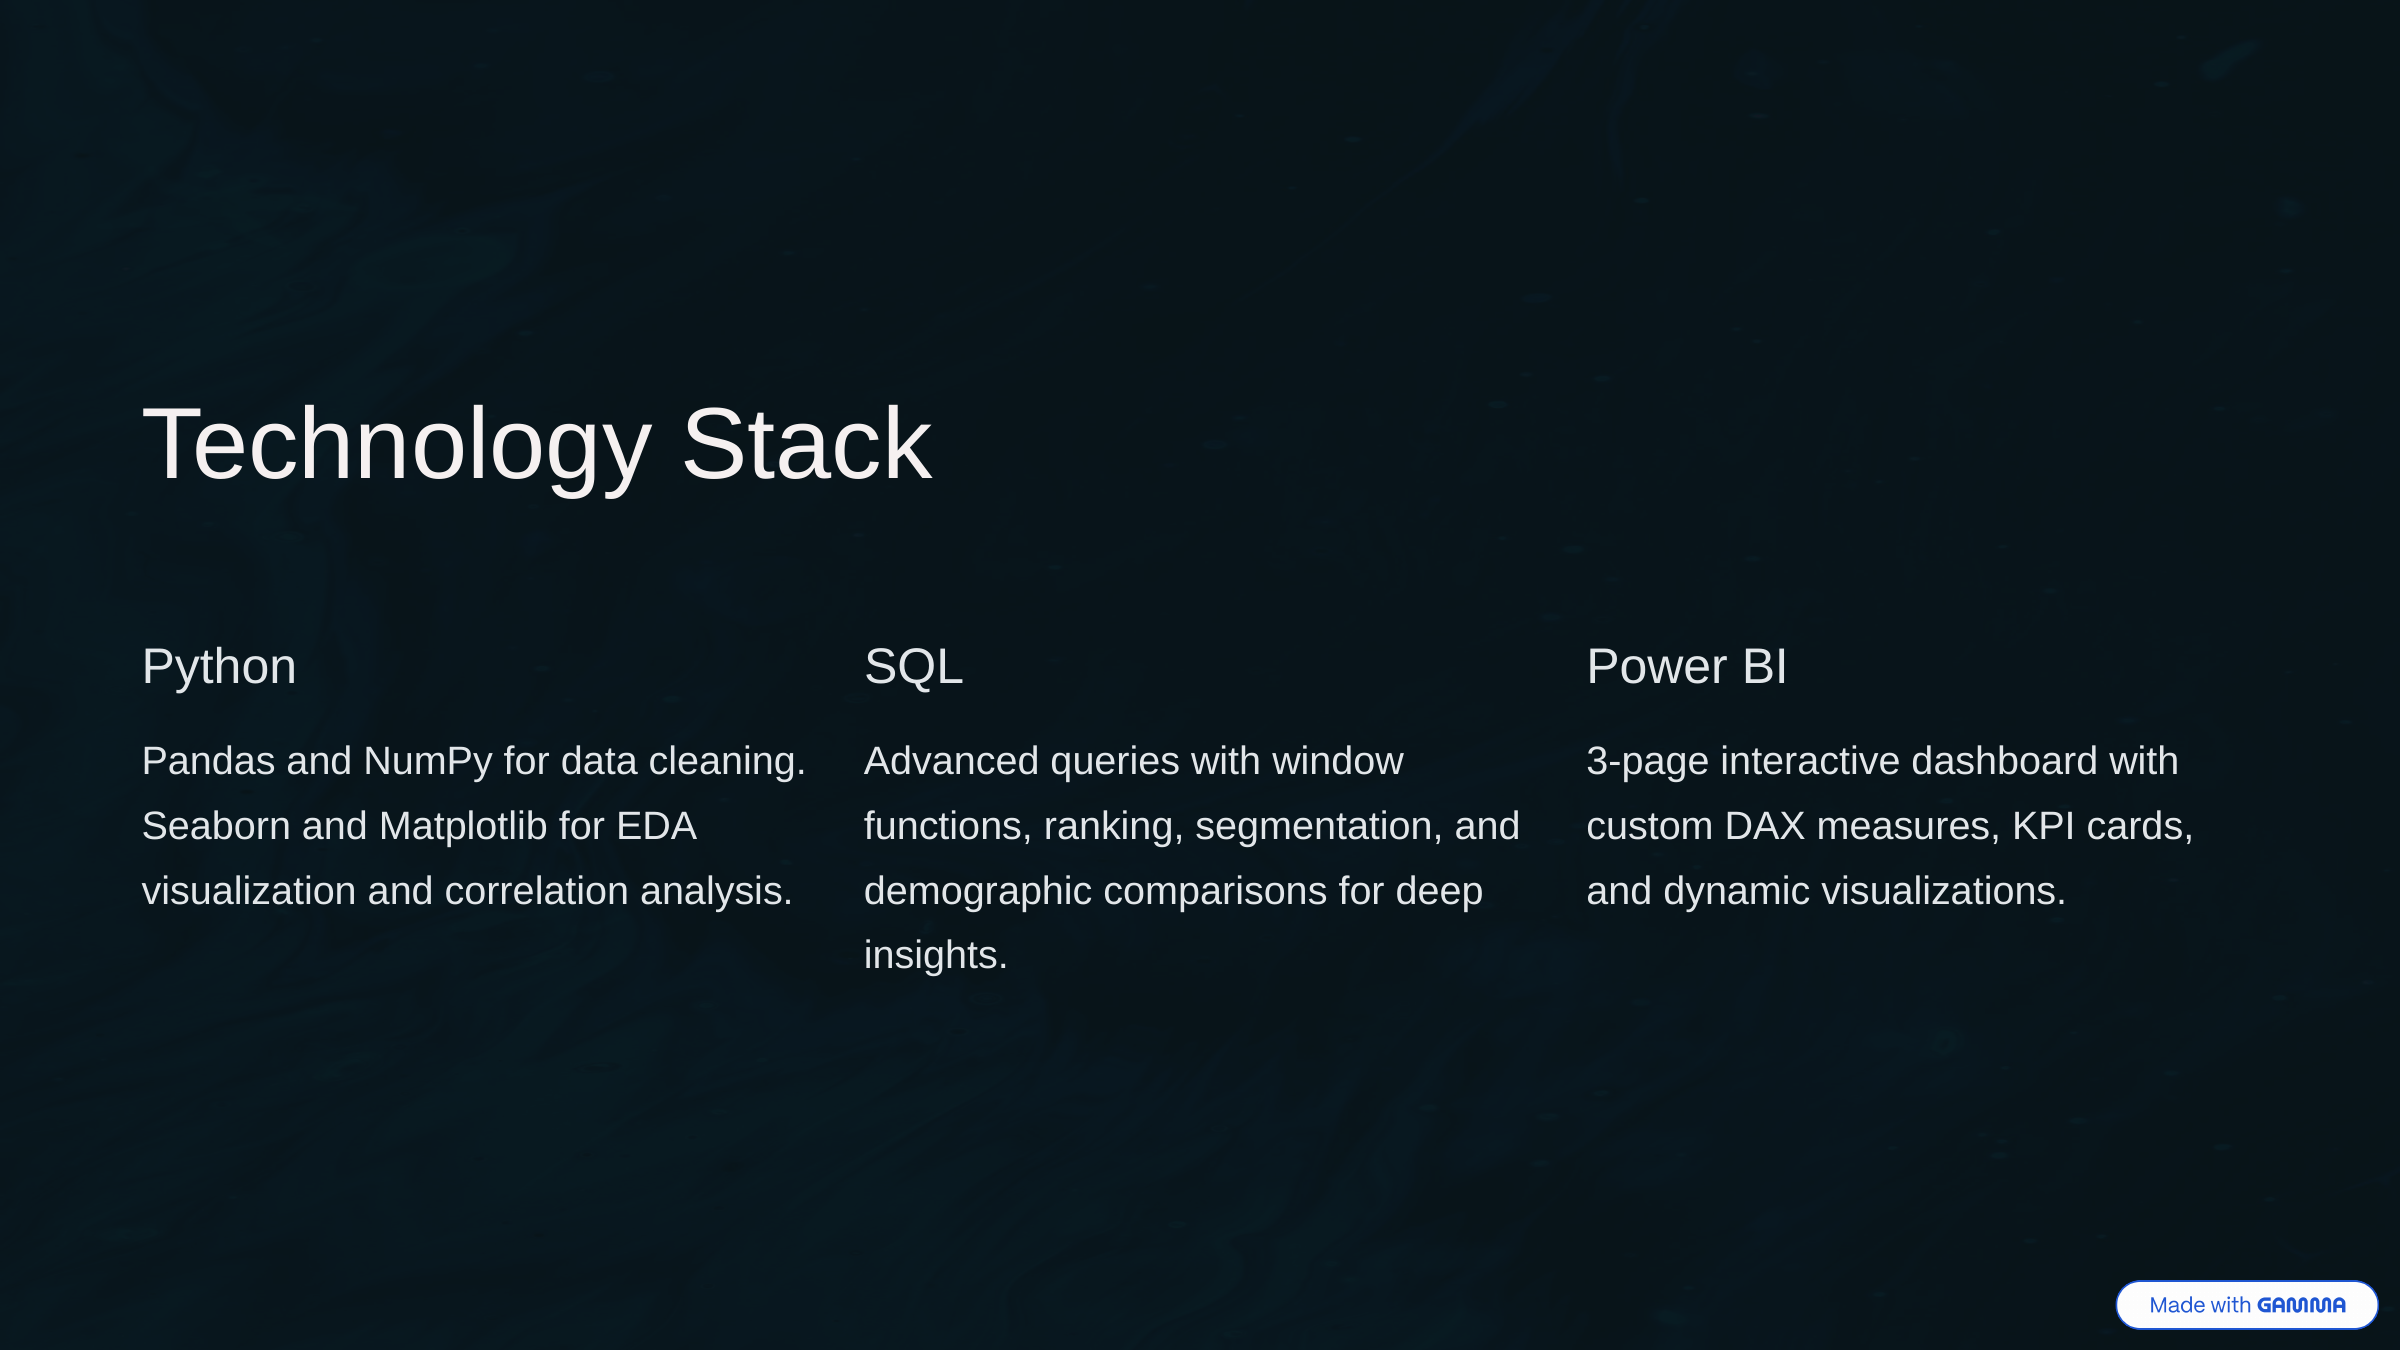

Technology Stack
Python
SQL
Power BI
Pandas and NumPy for data cleaning. Seaborn and Matplotlib for EDA visualization and correlation analysis.
Advanced queries with window functions, ranking, segmentation, and demographic comparisons for deep insights.
3-page interactive dashboard with custom DAX measures, KPI cards, and dynamic visualizations.